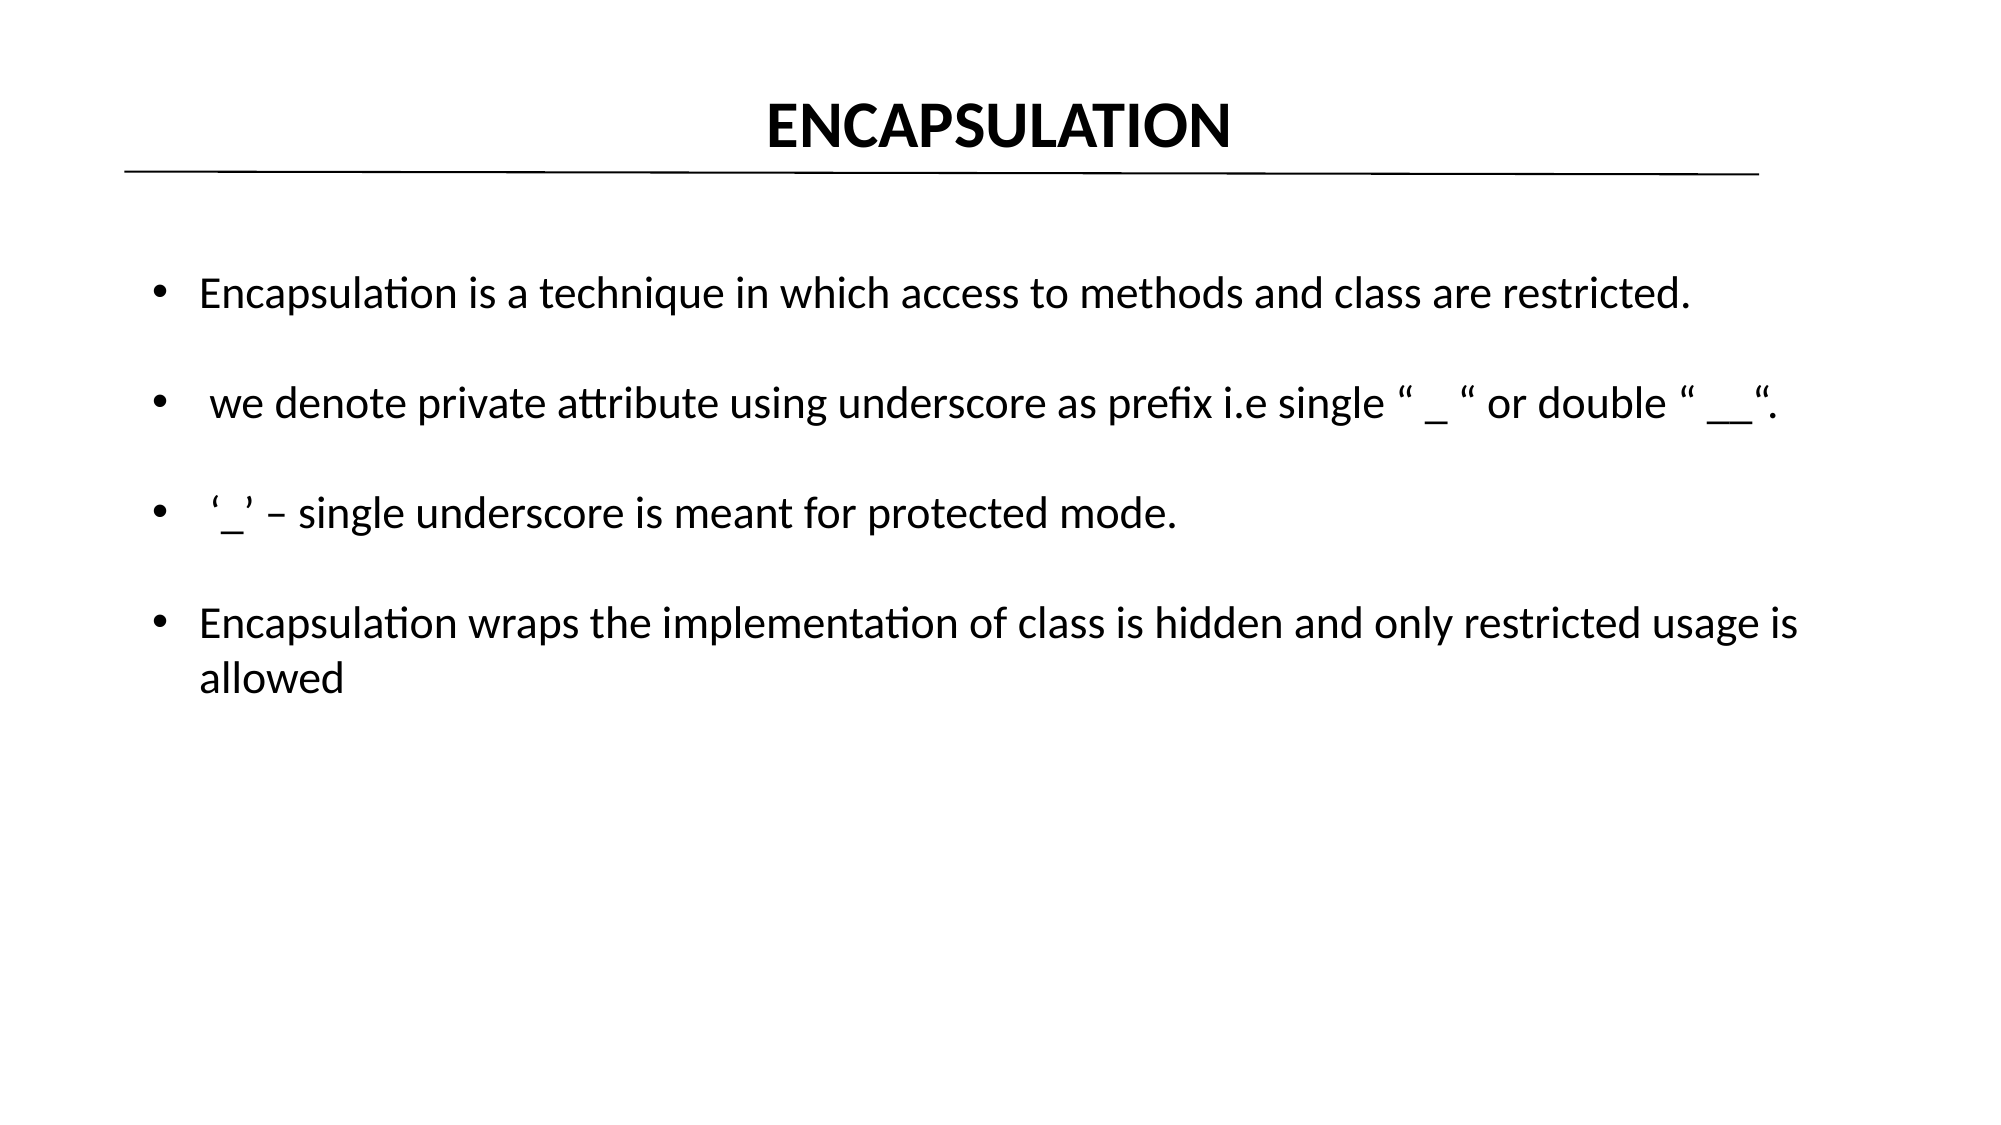

# ENCAPSULATION
Encapsulation is a technique in which access to methods and class are restricted.

 we denote private attribute using underscore as prefix i.e single “ _ “ or double “ __“.

 ‘_’ – single underscore is meant for protected mode.

Encapsulation wraps the implementation of class is hidden and only restricted usage is allowed